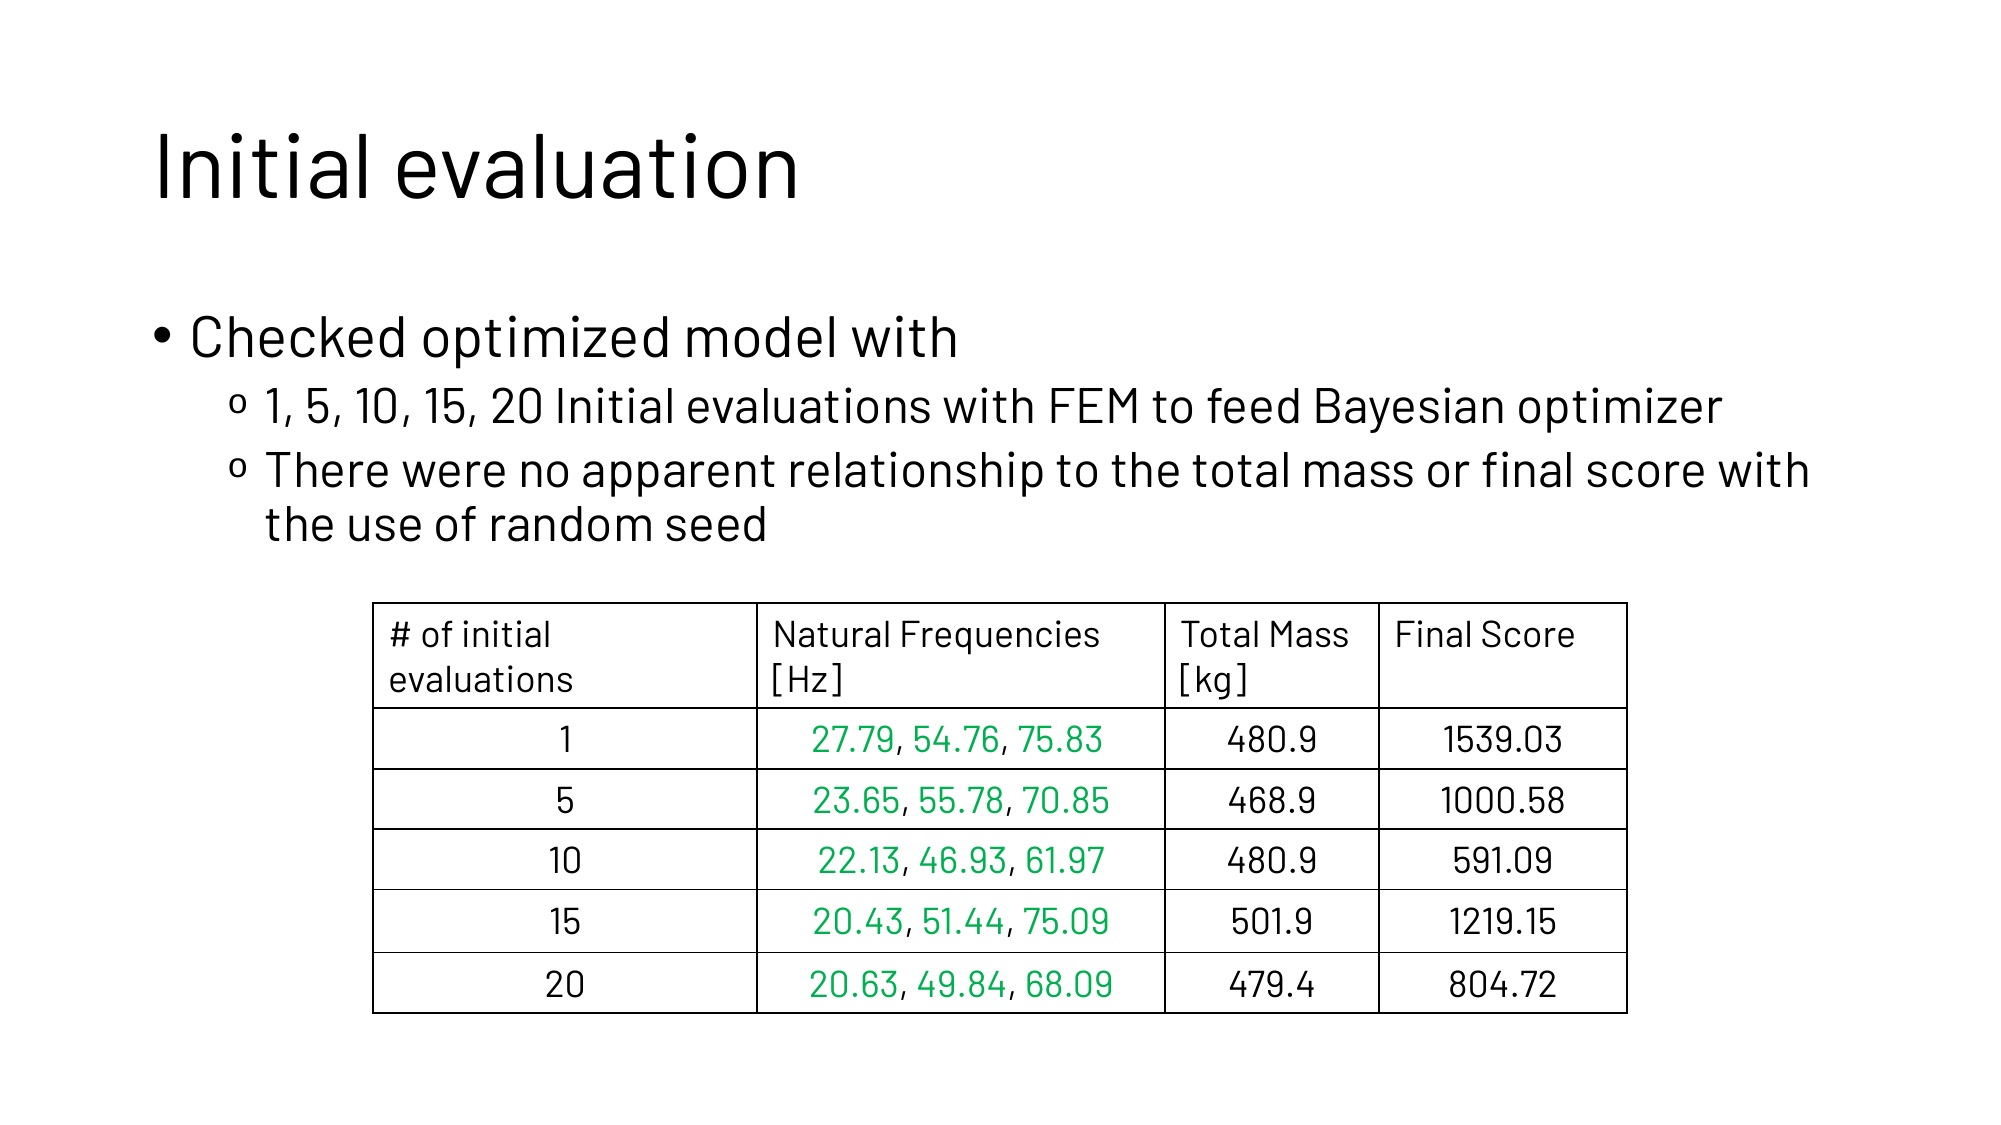

# Initial evaluation
Checked optimized model with
1, 5, 10, 15, 20 Initial evaluations with FEM to feed Bayesian optimizer
There were no apparent relationship to the total mass or final score with the use of random seed
| # of initial evaluations | Natural Frequencies [Hz] | Total Mass [kg] | Final Score |
| --- | --- | --- | --- |
| 1 | 27.79, 54.76, 75.83 | 480.9 | 1539.03 |
| 5 | 23.65, 55.78, 70.85 | 468.9 | 1000.58 |
| 10 | 22.13, 46.93, 61.97 | 480.9 | 591.09 |
| 15 | 20.43, 51.44, 75.09 | 501.9 | 1219.15 |
| 20 | 20.63, 49.84, 68.09 | 479.4 | 804.72 |